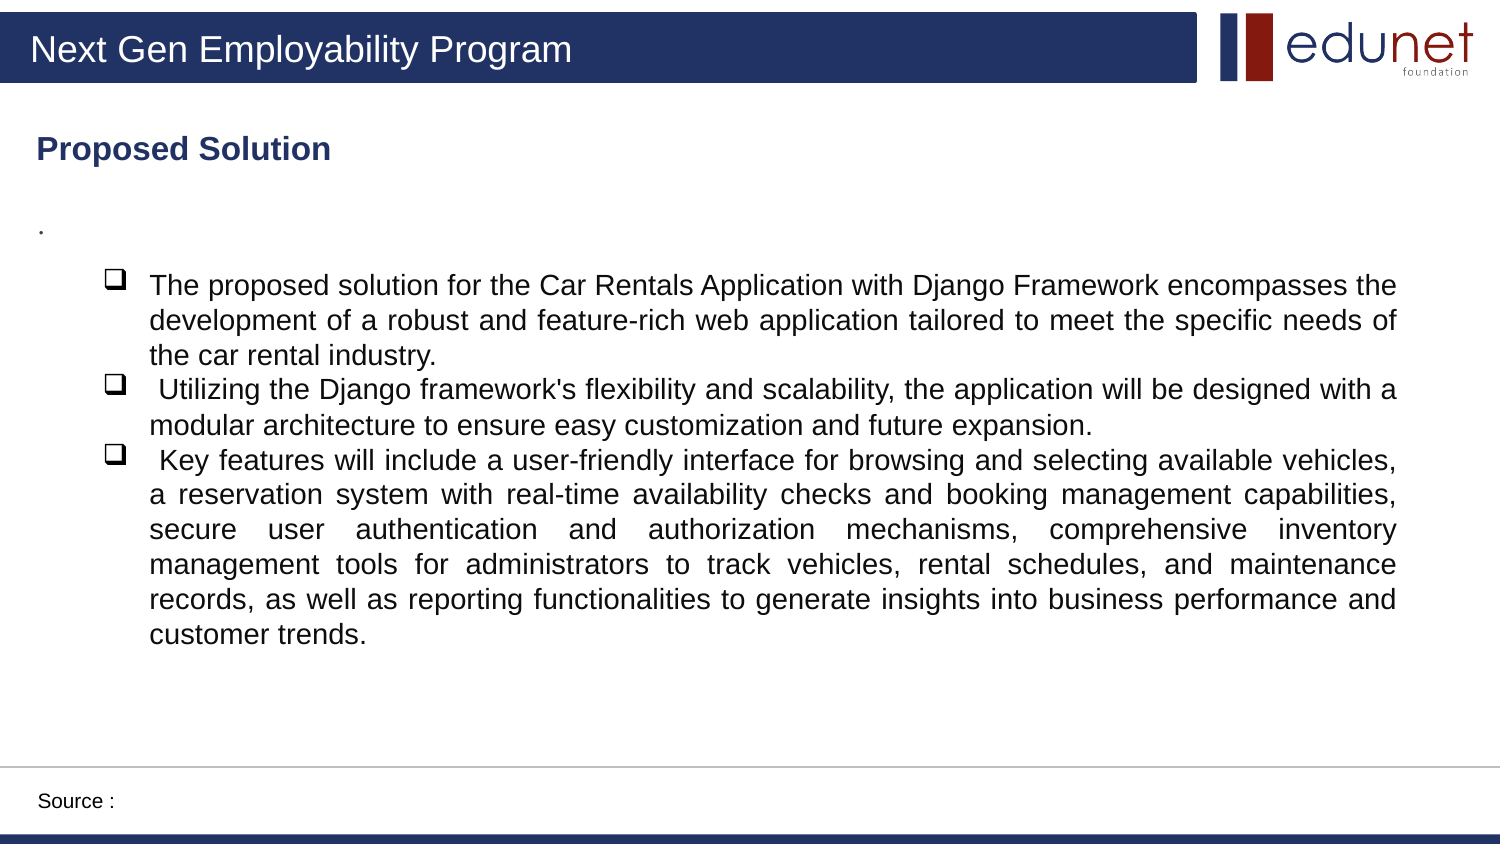

Proposed Solution
.
The proposed solution for the Car Rentals Application with Django Framework encompasses the development of a robust and feature-rich web application tailored to meet the specific needs of the car rental industry.
 Utilizing the Django framework's flexibility and scalability, the application will be designed with a modular architecture to ensure easy customization and future expansion.
 Key features will include a user-friendly interface for browsing and selecting available vehicles, a reservation system with real-time availability checks and booking management capabilities, secure user authentication and authorization mechanisms, comprehensive inventory management tools for administrators to track vehicles, rental schedules, and maintenance records, as well as reporting functionalities to generate insights into business performance and customer trends.
Source :